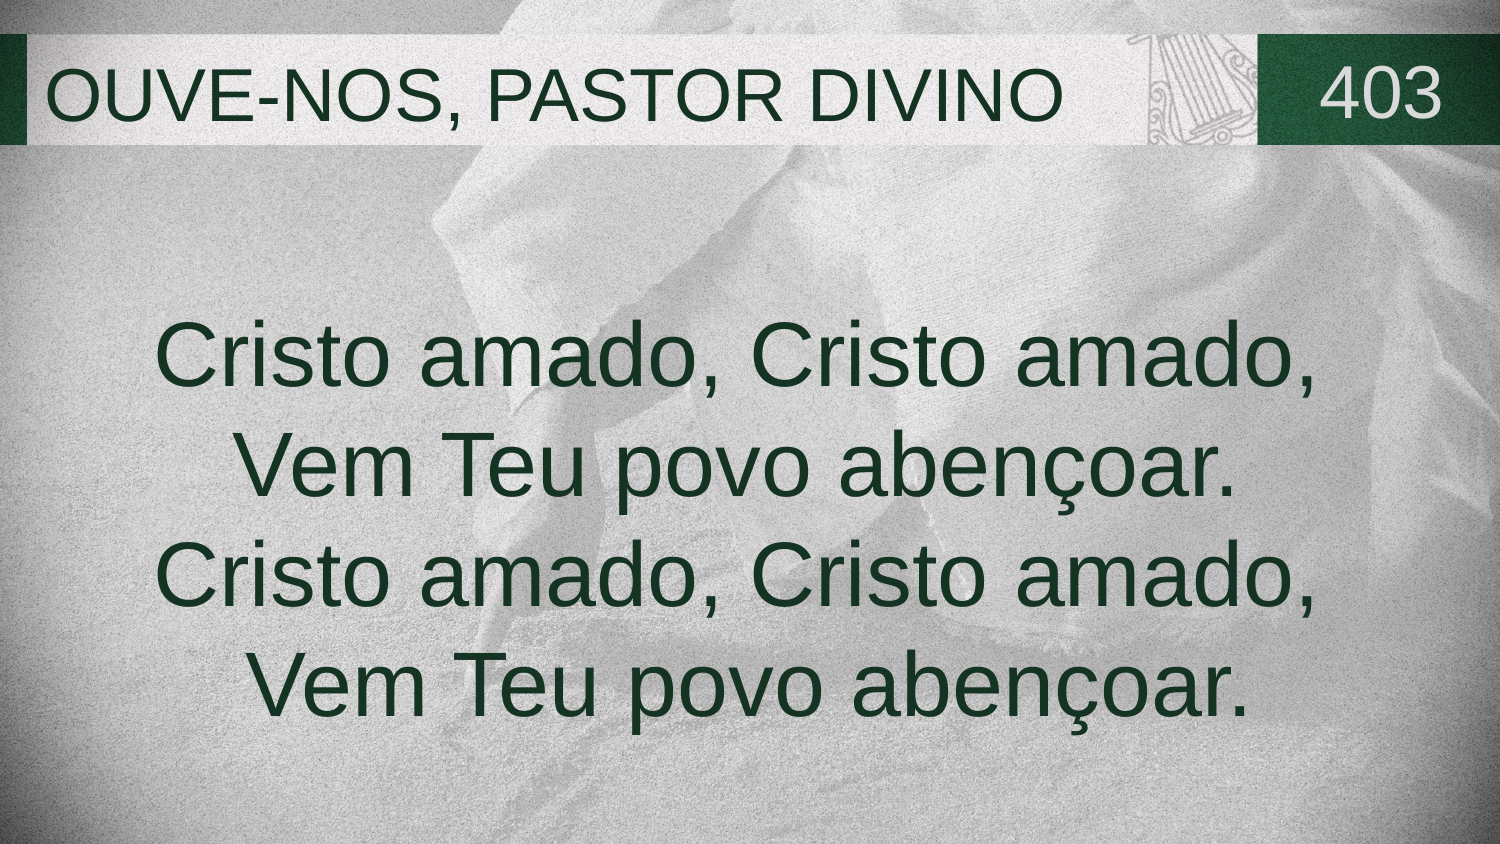

# OUVE-NOS, PASTOR DIVINO
403
Cristo amado, Cristo amado,
Vem Teu povo abençoar.
Cristo amado, Cristo amado,
Vem Teu povo abençoar.